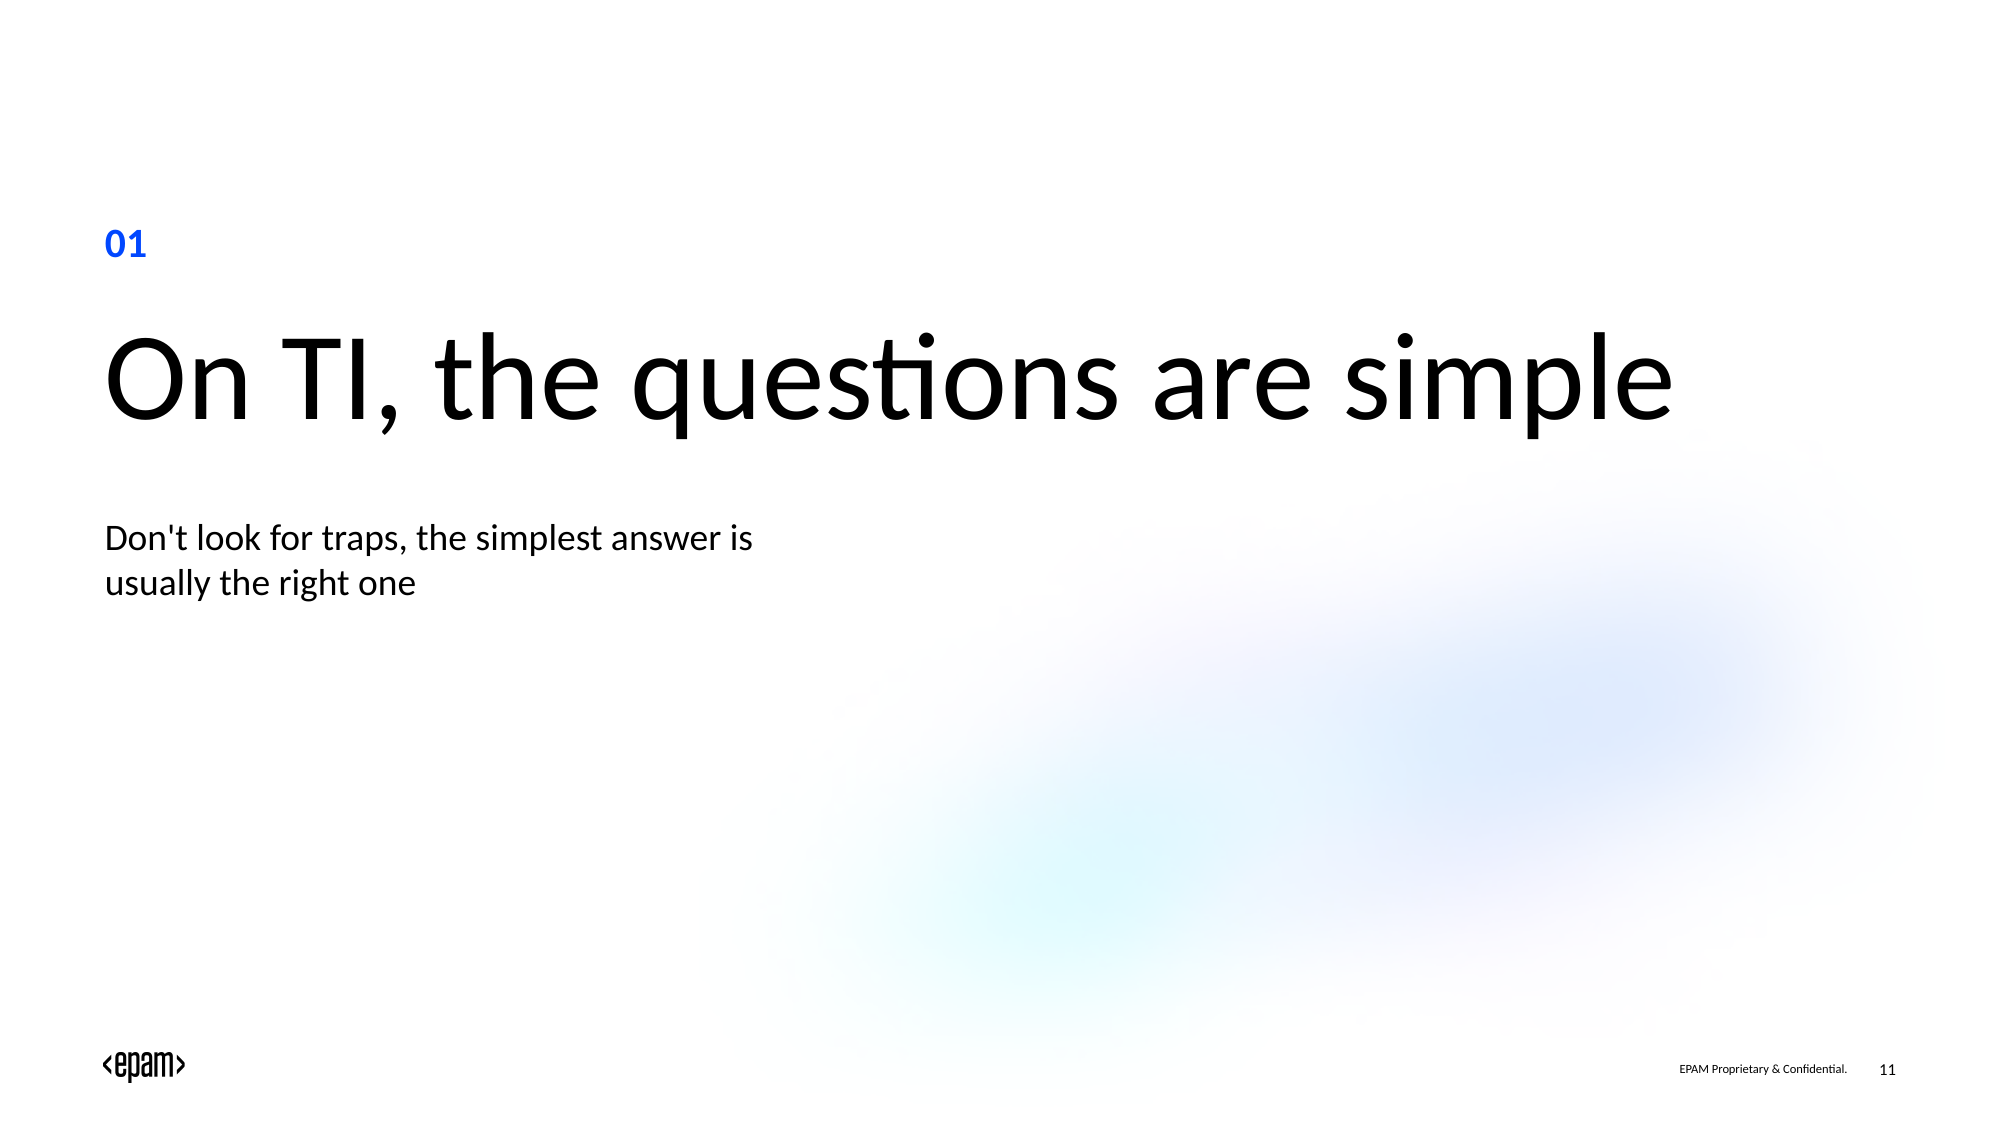

01
On TI, the questions are simple
Don't look for traps, the simplest answer is usually the right one